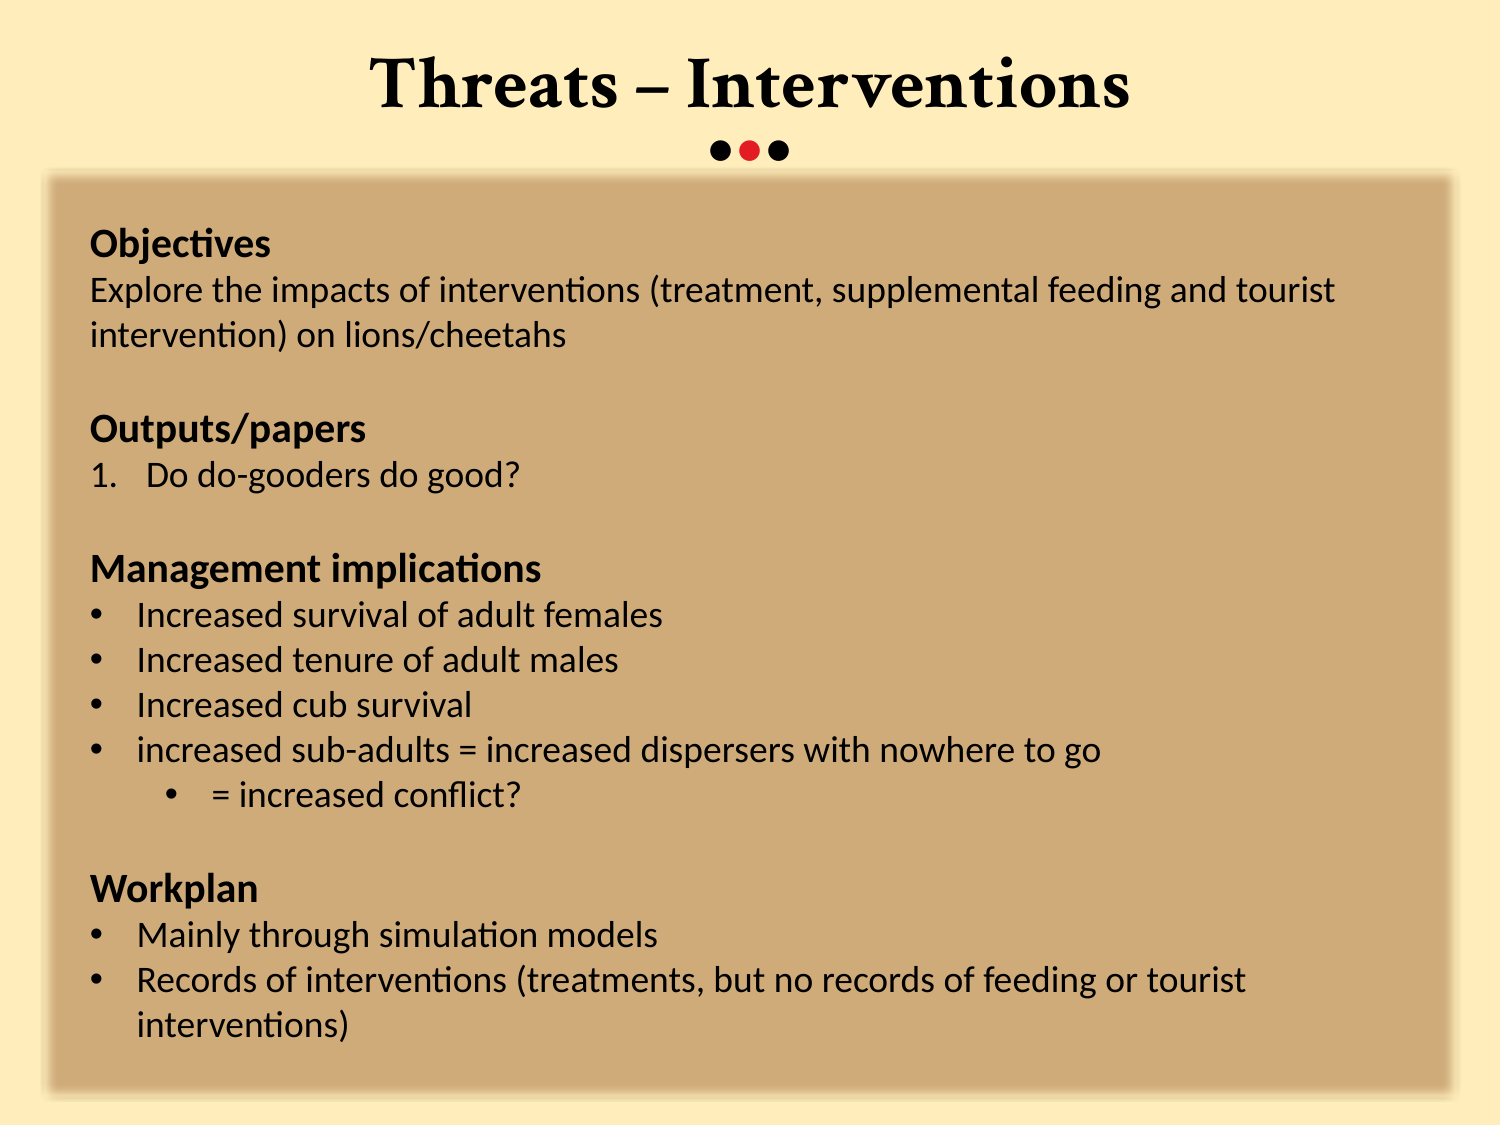

Threats – Interventions
•••

Objectives
Explore the impacts of interventions (treatment, supplemental feeding and tourist intervention) on lions/cheetahs

Outputs/papers
Do do-gooders do good?

Management implications
Increased survival of adult females
Increased tenure of adult males
Increased cub survival
increased sub-adults = increased dispersers with nowhere to go
= increased conflict?

Workplan
Mainly through simulation models
Records of interventions (treatments, but no records of feeding or tourist interventions)